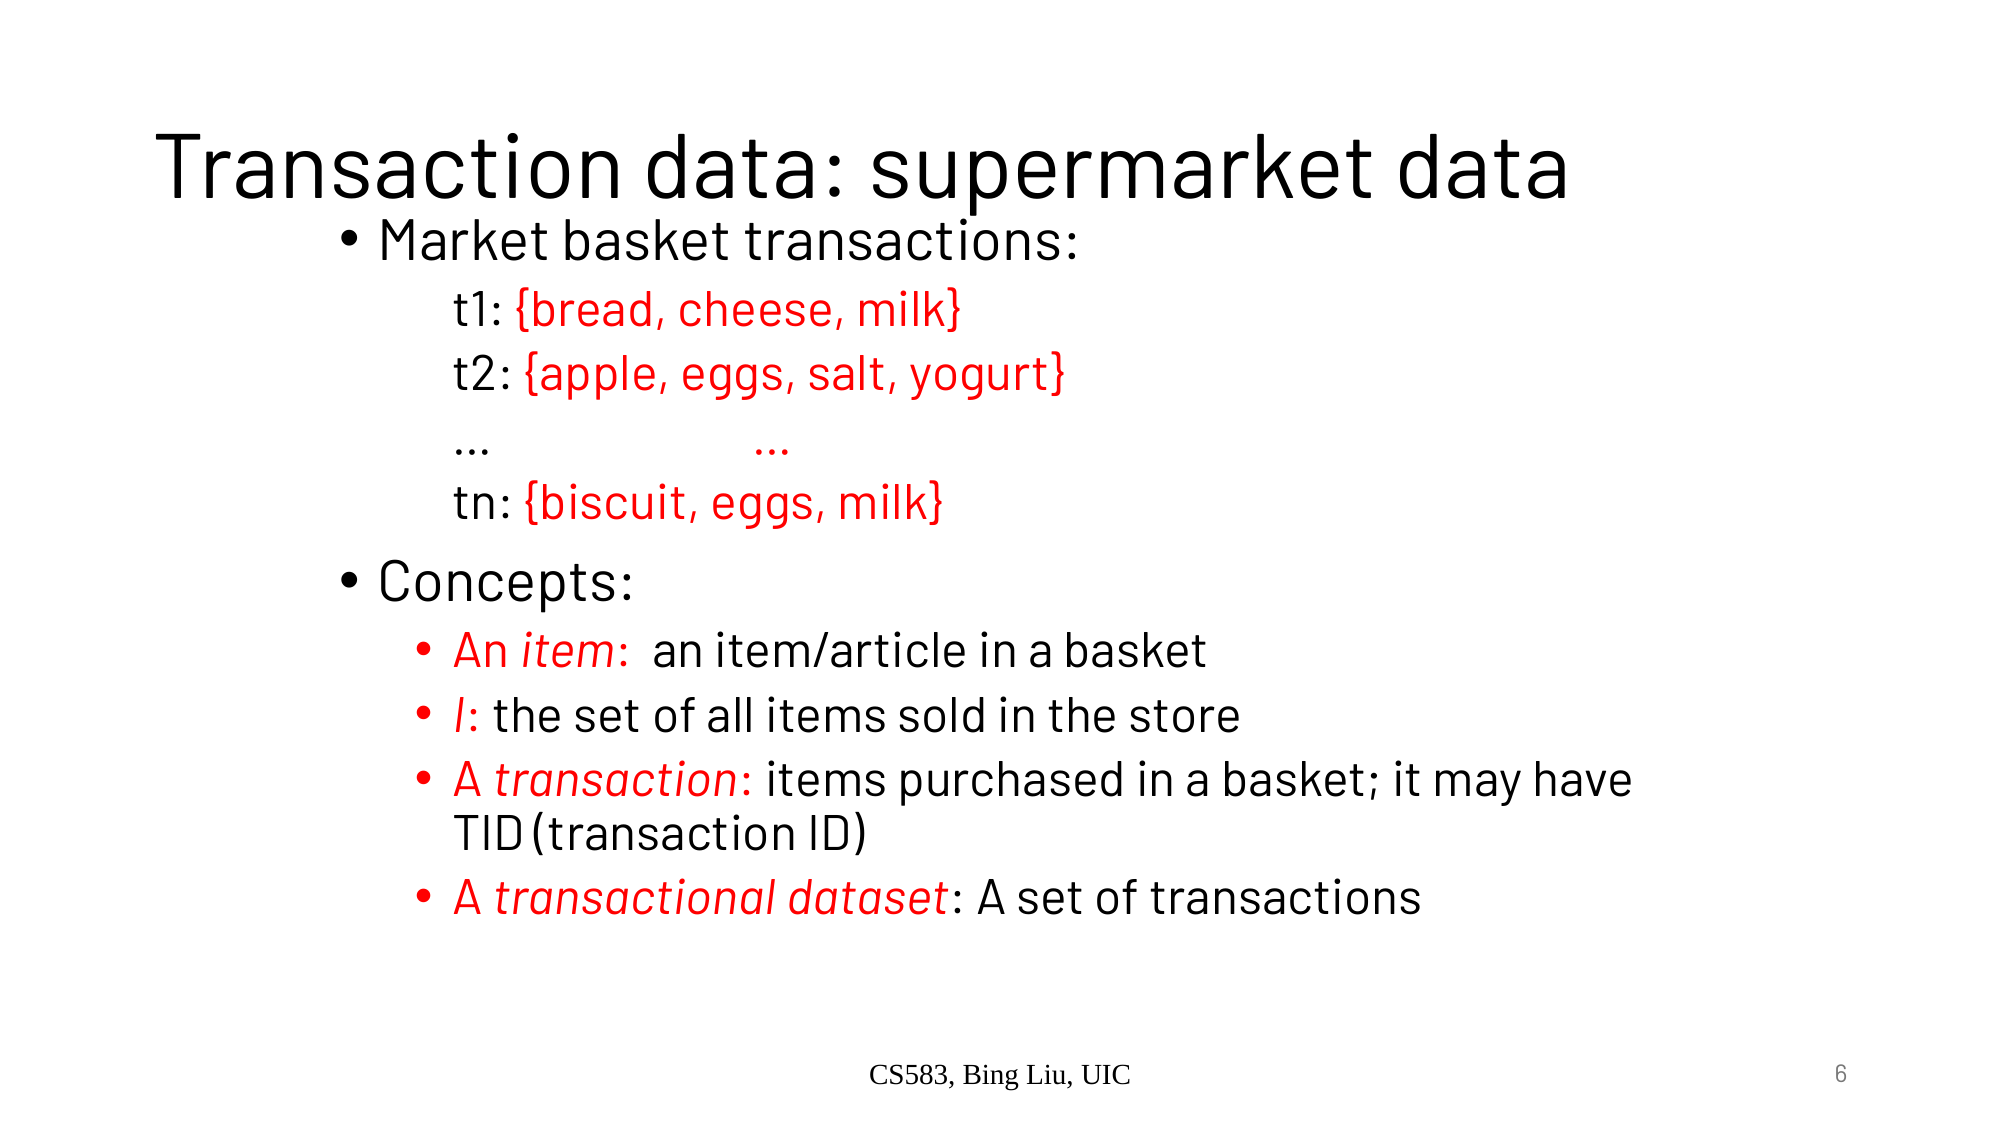

# Transaction data: supermarket data
Market basket transactions:
	t1: {bread, cheese, milk}
	t2: {apple, eggs, salt, yogurt}
	… 		…
	tn: {biscuit, eggs, milk}
Concepts:
An item:  an item/article in a basket
I: the set of all items sold in the store
A transaction: items purchased in a basket; it may have TID (transaction ID)
A transactional dataset: A set of transactions
CS583, Bing Liu, UIC
6